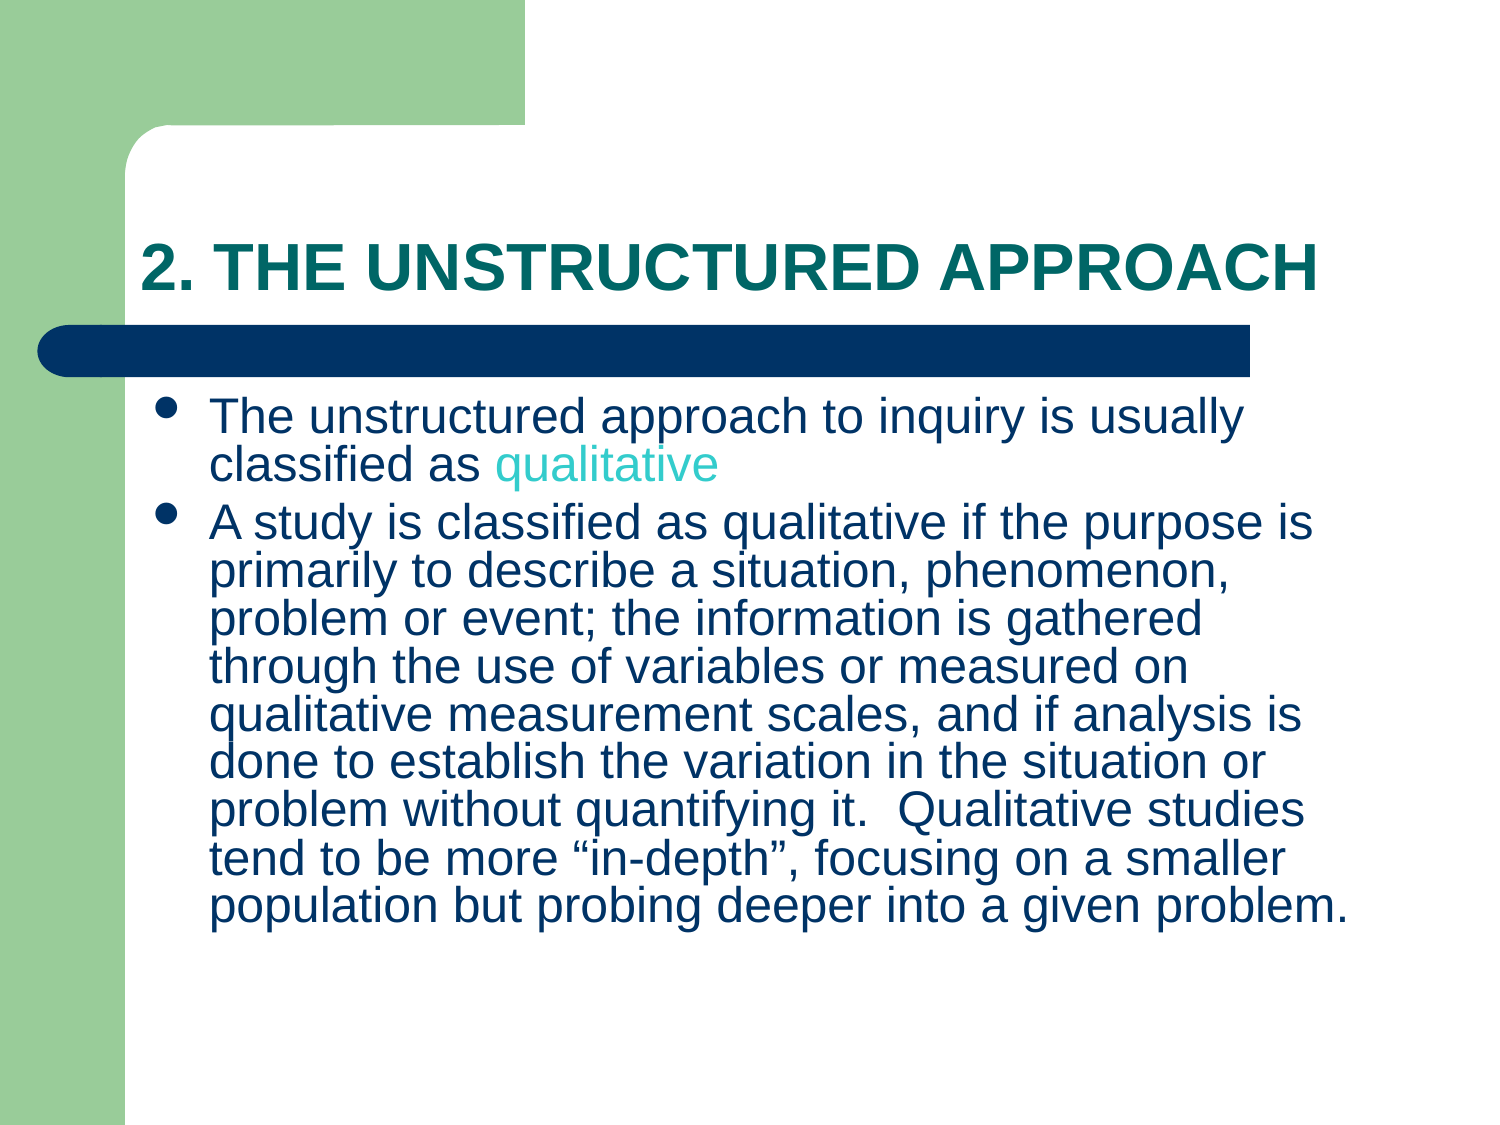

# 2. THE UNSTRUCTURED APPROACH
The unstructured approach to inquiry is usually classified as qualitative
A study is classified as qualitative if the purpose is primarily to describe a situation, phenomenon, problem or event; the information is gathered through the use of variables or measured on qualitative measurement scales, and if analysis is done to establish the variation in the situation or problem without quantifying it.  Qualitative studies tend to be more “in-depth”, focusing on a smaller population but probing deeper into a given problem.